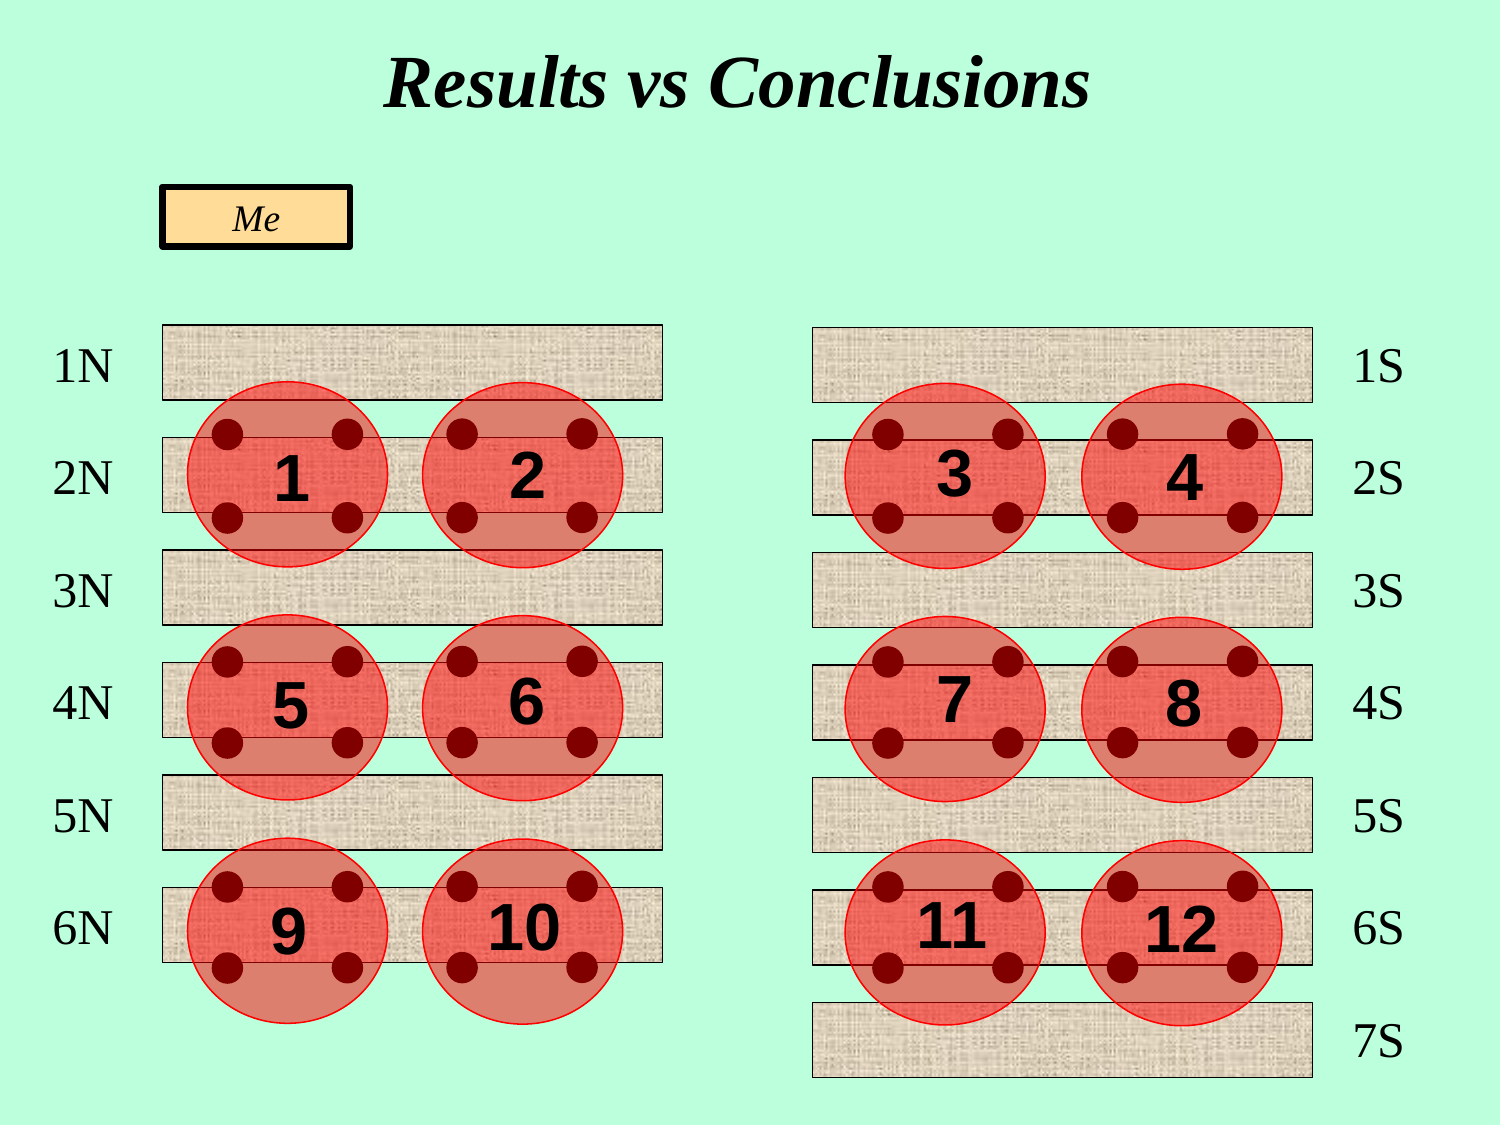

Results vs Conclusions
Me
1N

1S

3
2
4
1
7
6
8
5
11
10
12
9
2N

2S

3N

3S

4N

4S

5N

5S

6N

6S

7S